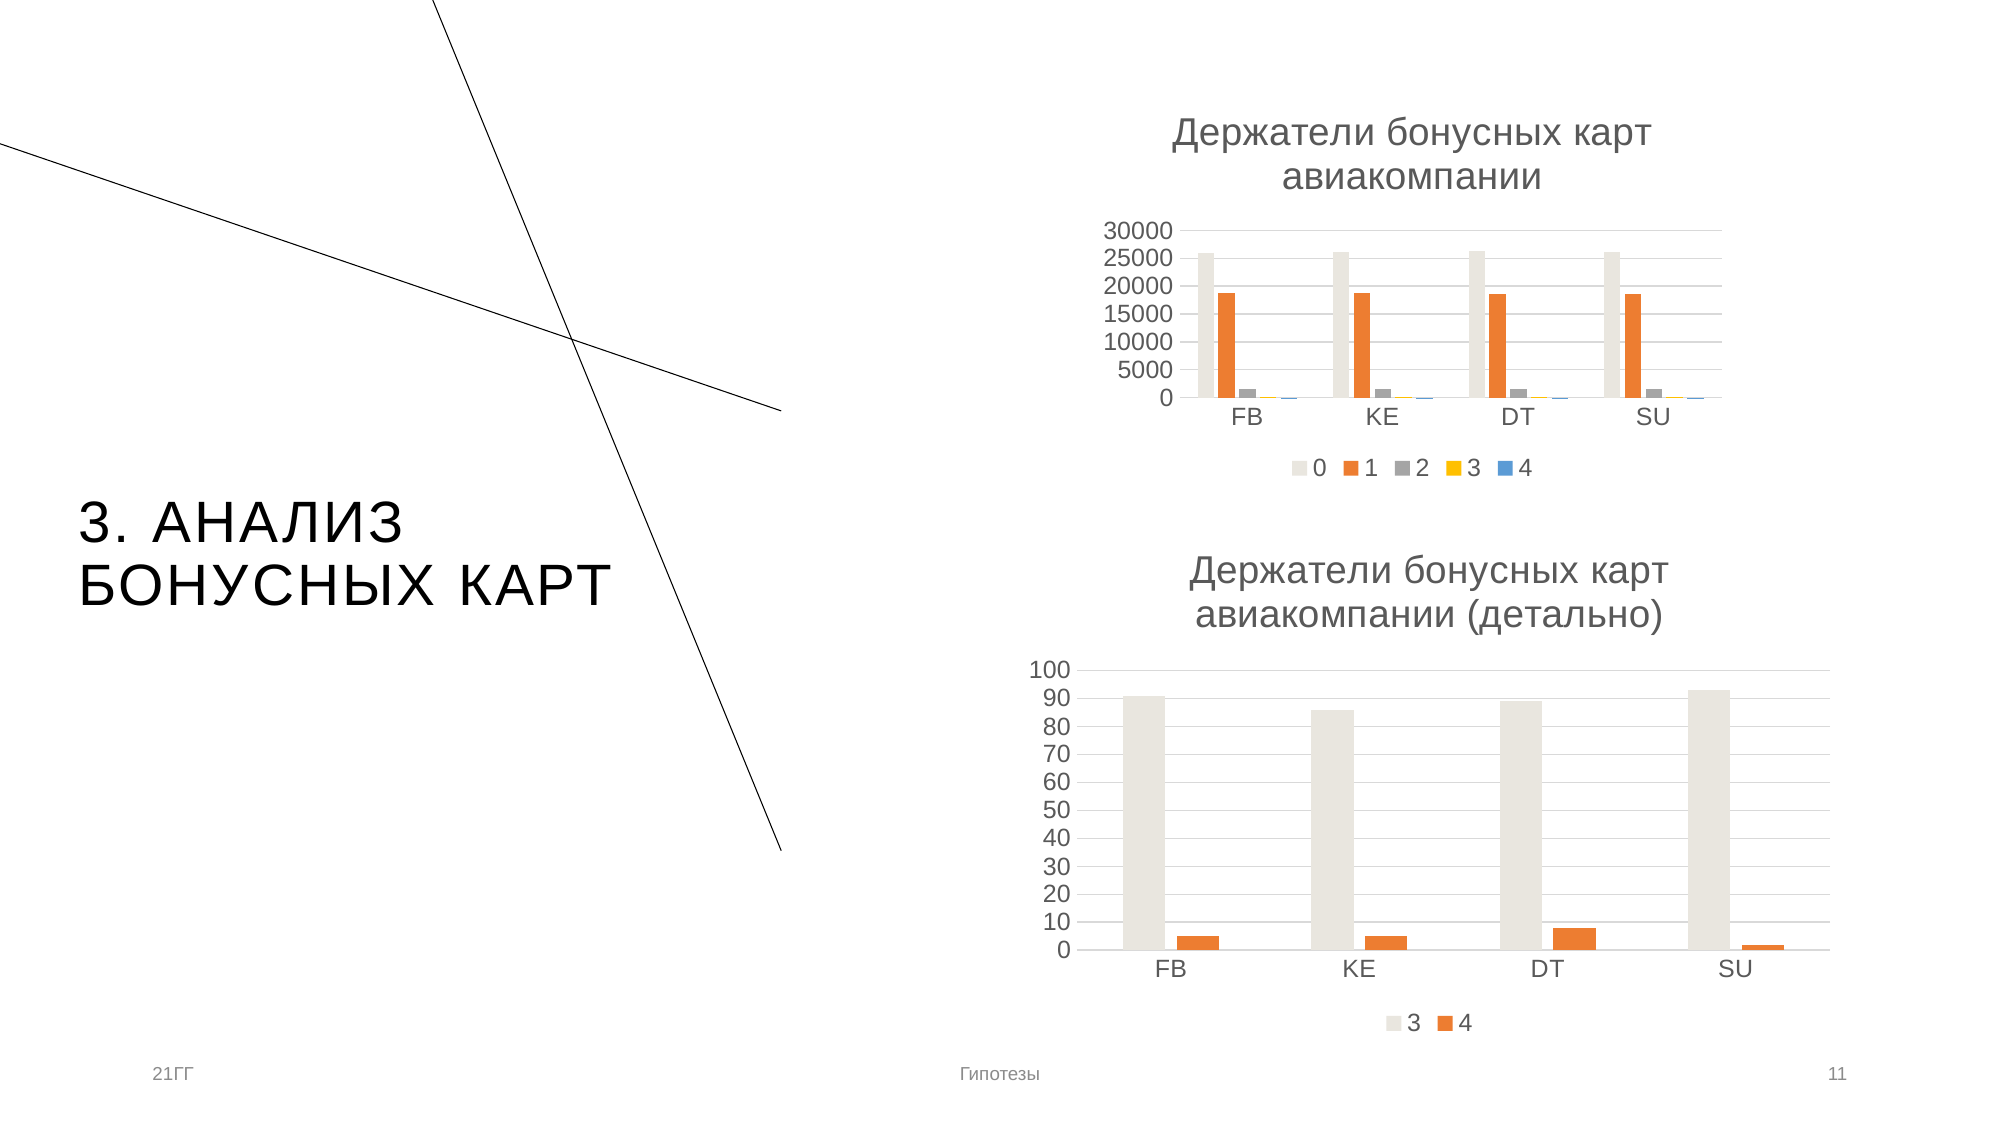

### Chart: Держатели бонусных карт авиакомпании

| Category | 0 | 1 | 2 | 3 | 4 |
|---|---|---|---|---|---|
| FB | 26033.0 | 18790.0 | 1541.0 | 91.0 | 5.0 |
| KE | 26059.0 | 18766.0 | 1544.0 | 86.0 | 5.0 |
| DT | 26246.0 | 18622.0 | 1495.0 | 89.0 | 8.0 |
| SU | 26218.0 | 18616.0 | 1531.0 | 93.0 | 2.0 |
# 3. Анализ
бонусных карт

### Chart: Держатели бонусных карт авиакомпании (детально)

| Category | 3 | 4 |
|---|---|---|
| FB | 91.0 | 5.0 |
| KE | 86.0 | 5.0 |
| DT | 89.0 | 8.0 |
| SU | 93.0 | 2.0 |
21ГГ
Гипотезы
11